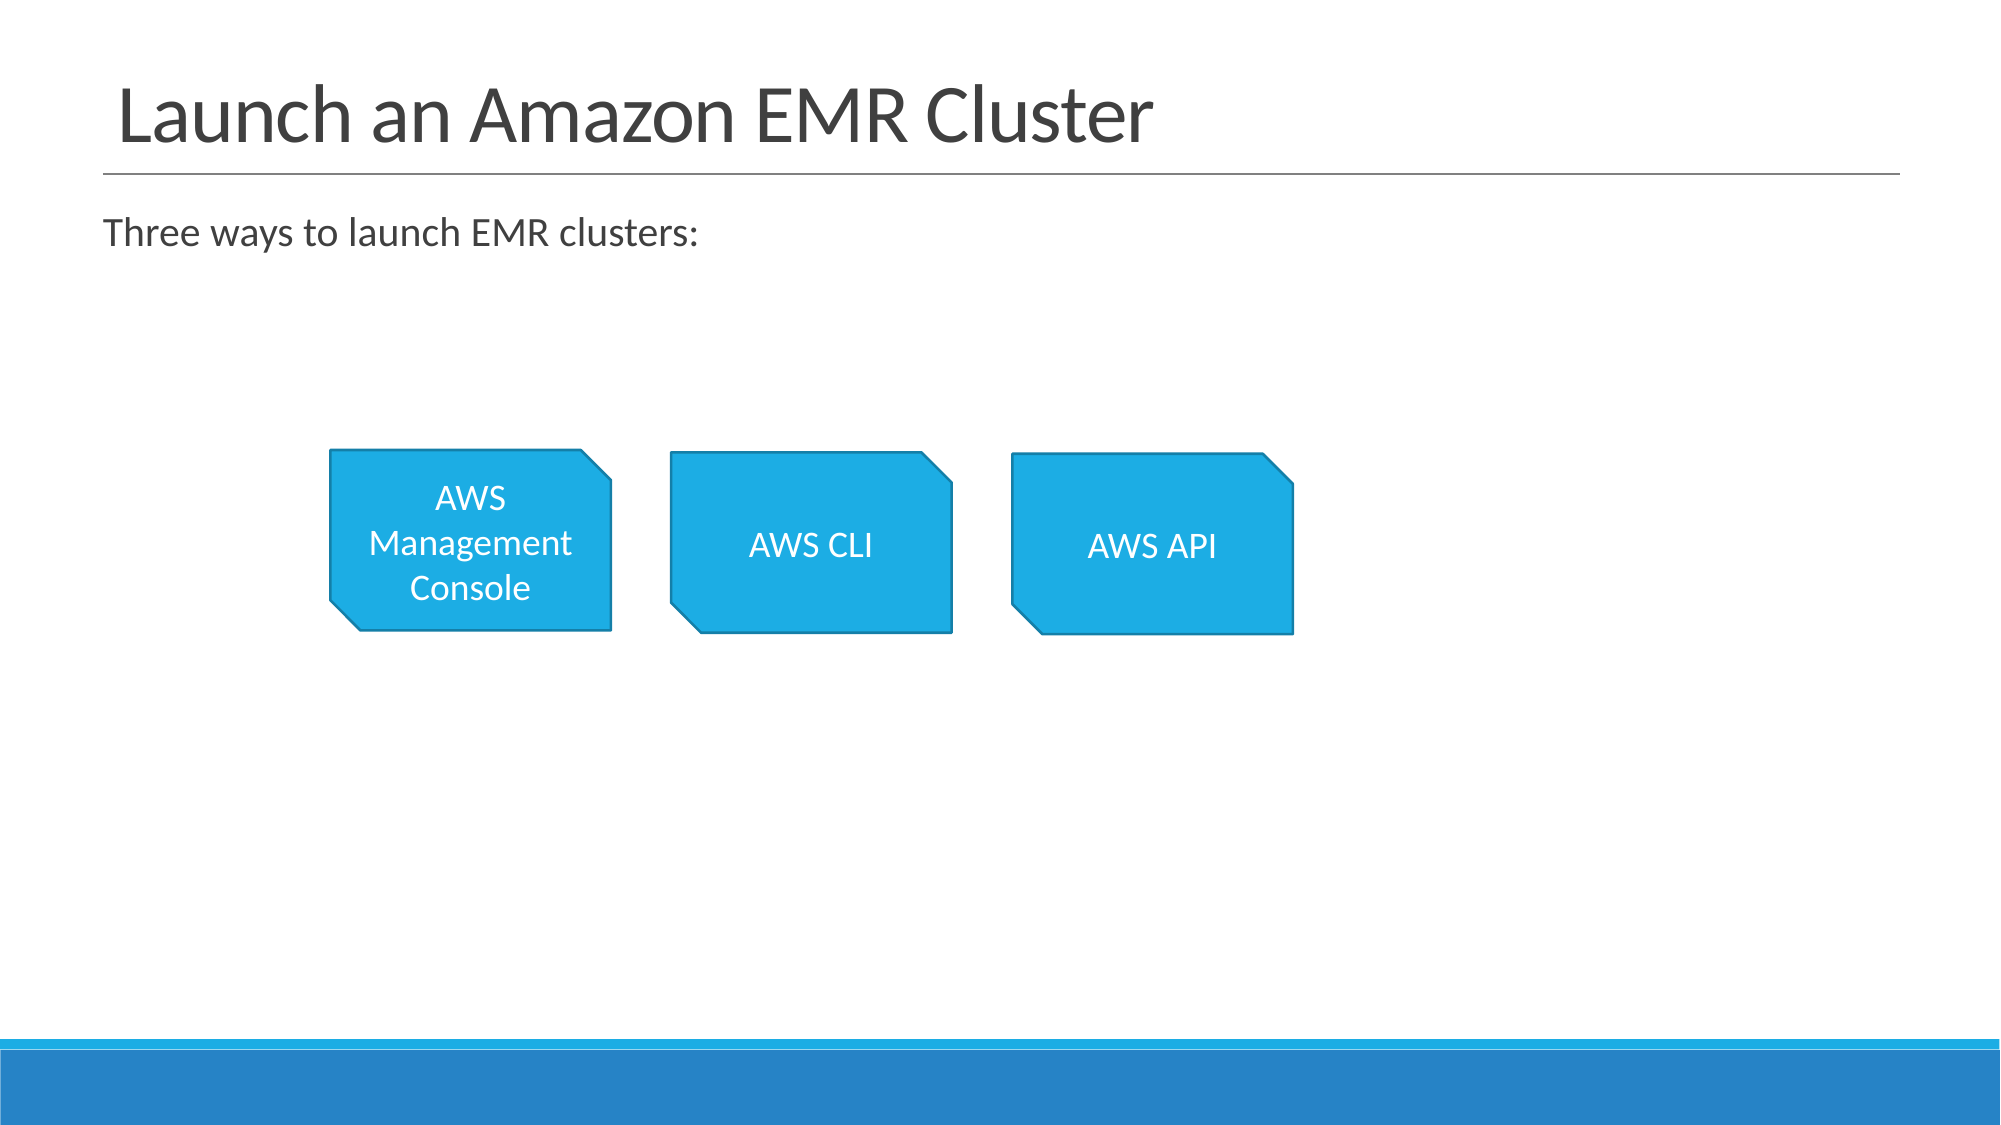

# Launch an Amazon EMR Cluster
Three ways to launch EMR clusters:

AWS Management Console
AWS CLI
AWS API